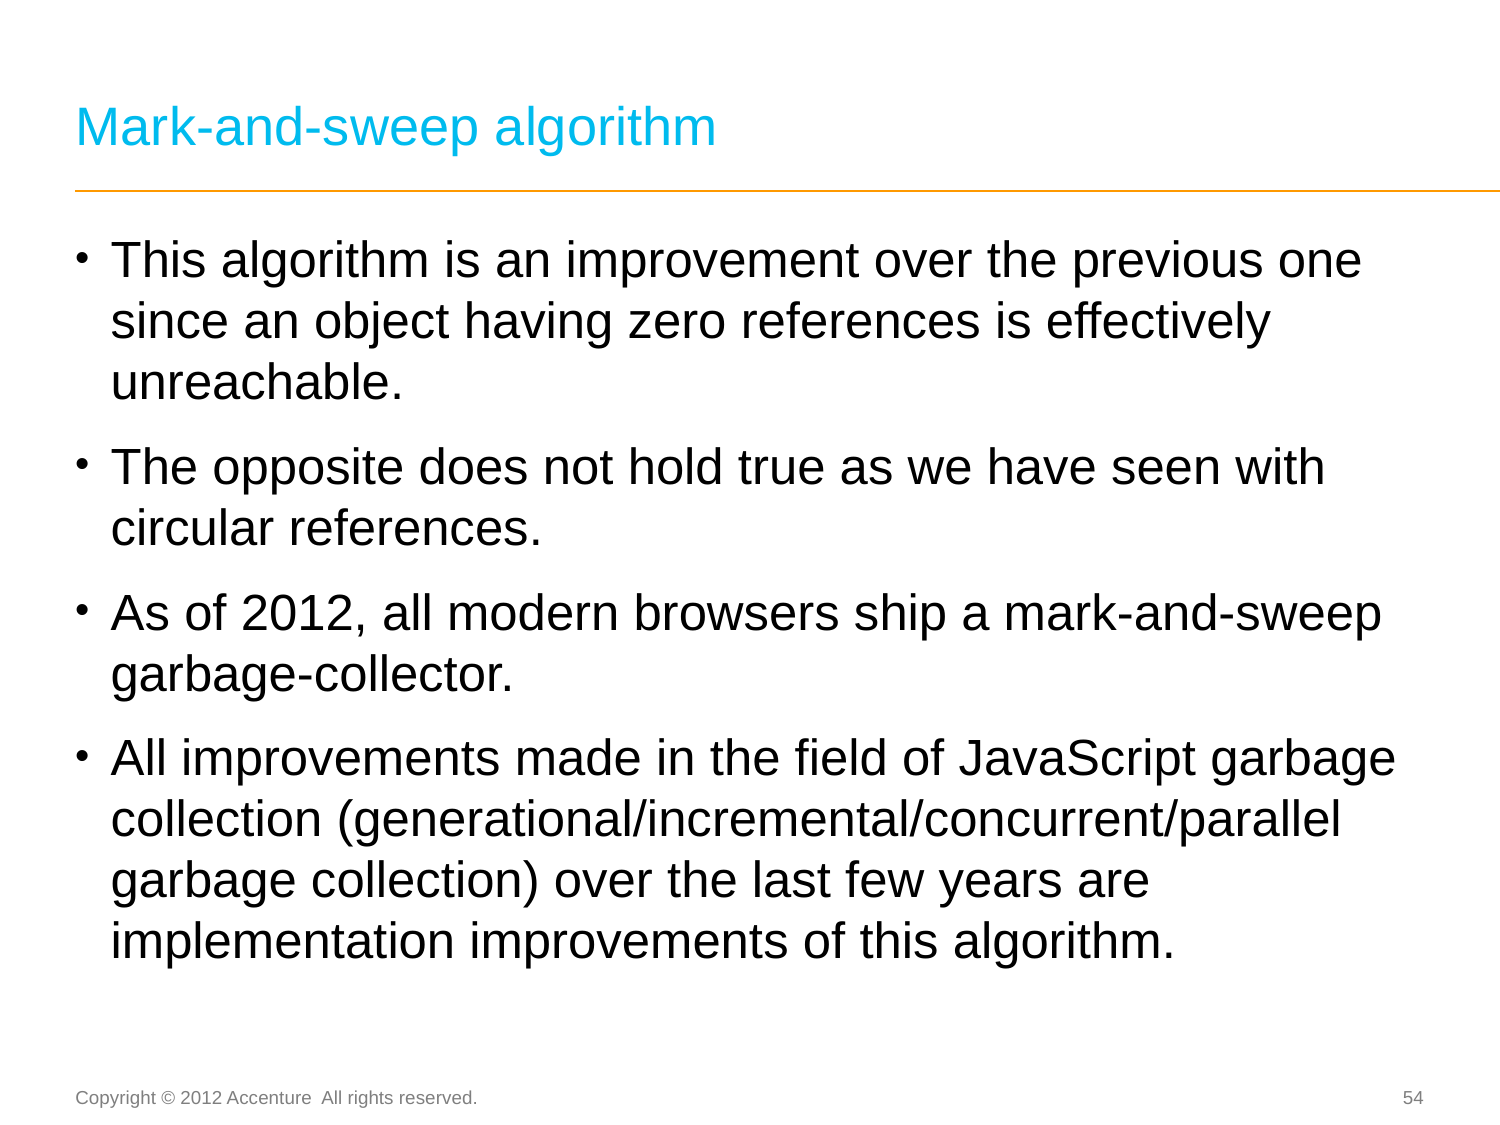

# Mark-and-sweep algorithm
This algorithm is an improvement over the previous one since an object having zero references is effectively unreachable.
The opposite does not hold true as we have seen with circular references.
As of 2012, all modern browsers ship a mark-and-sweep garbage-collector.
All improvements made in the field of JavaScript garbage collection (generational/incremental/concurrent/parallel garbage collection) over the last few years are implementation improvements of this algorithm.